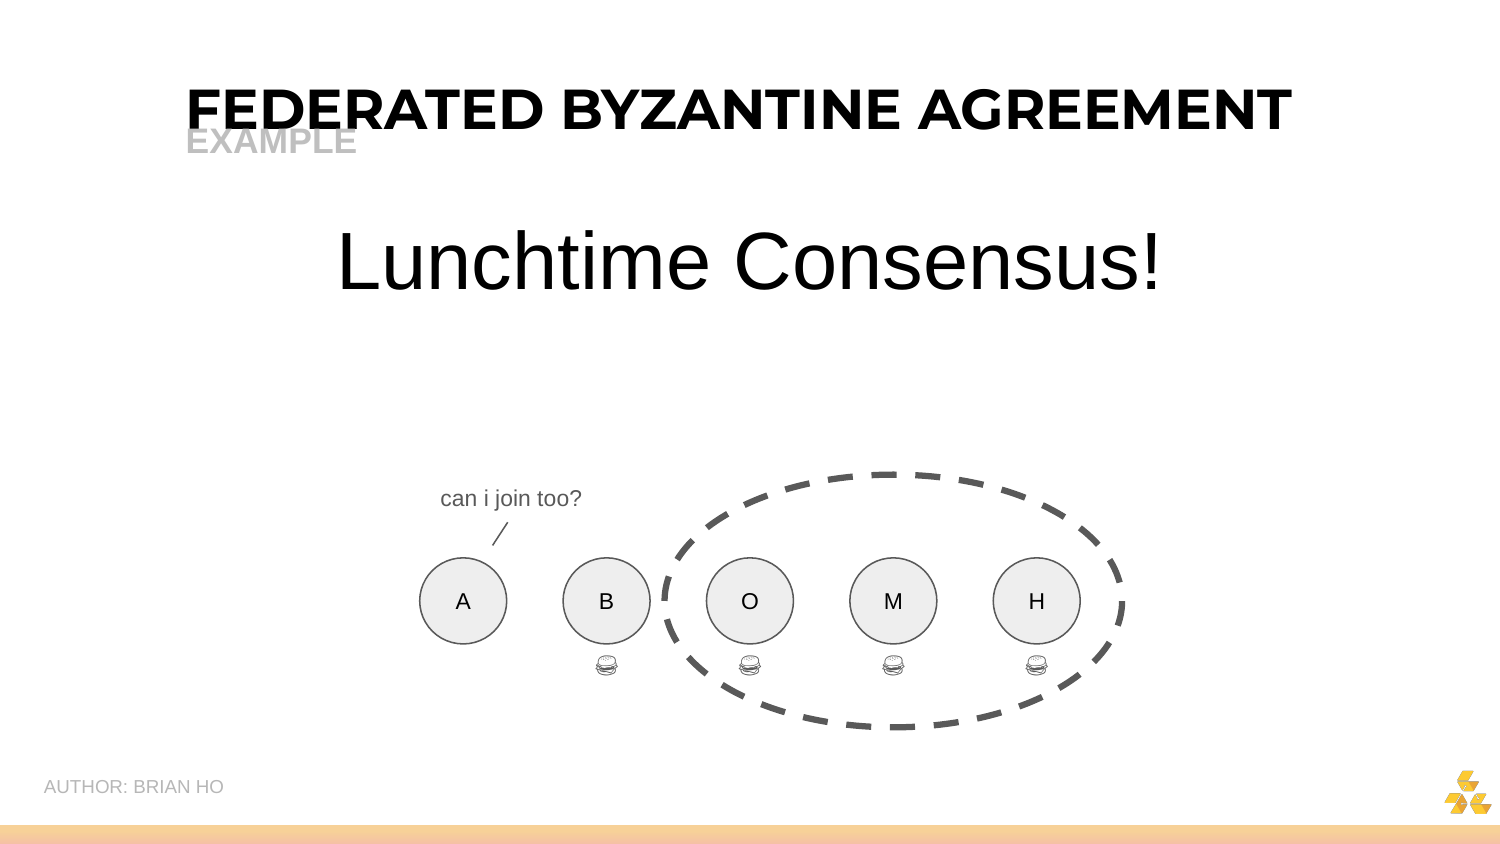

FEDERATED BYZANTINE AGREEMENT

EXAMPLE

Lunchtime Consensus!

can i join too?

A
B
O
M
H
🍔
🍔
🍔
🍔

AUTHOR: BRIAN HO